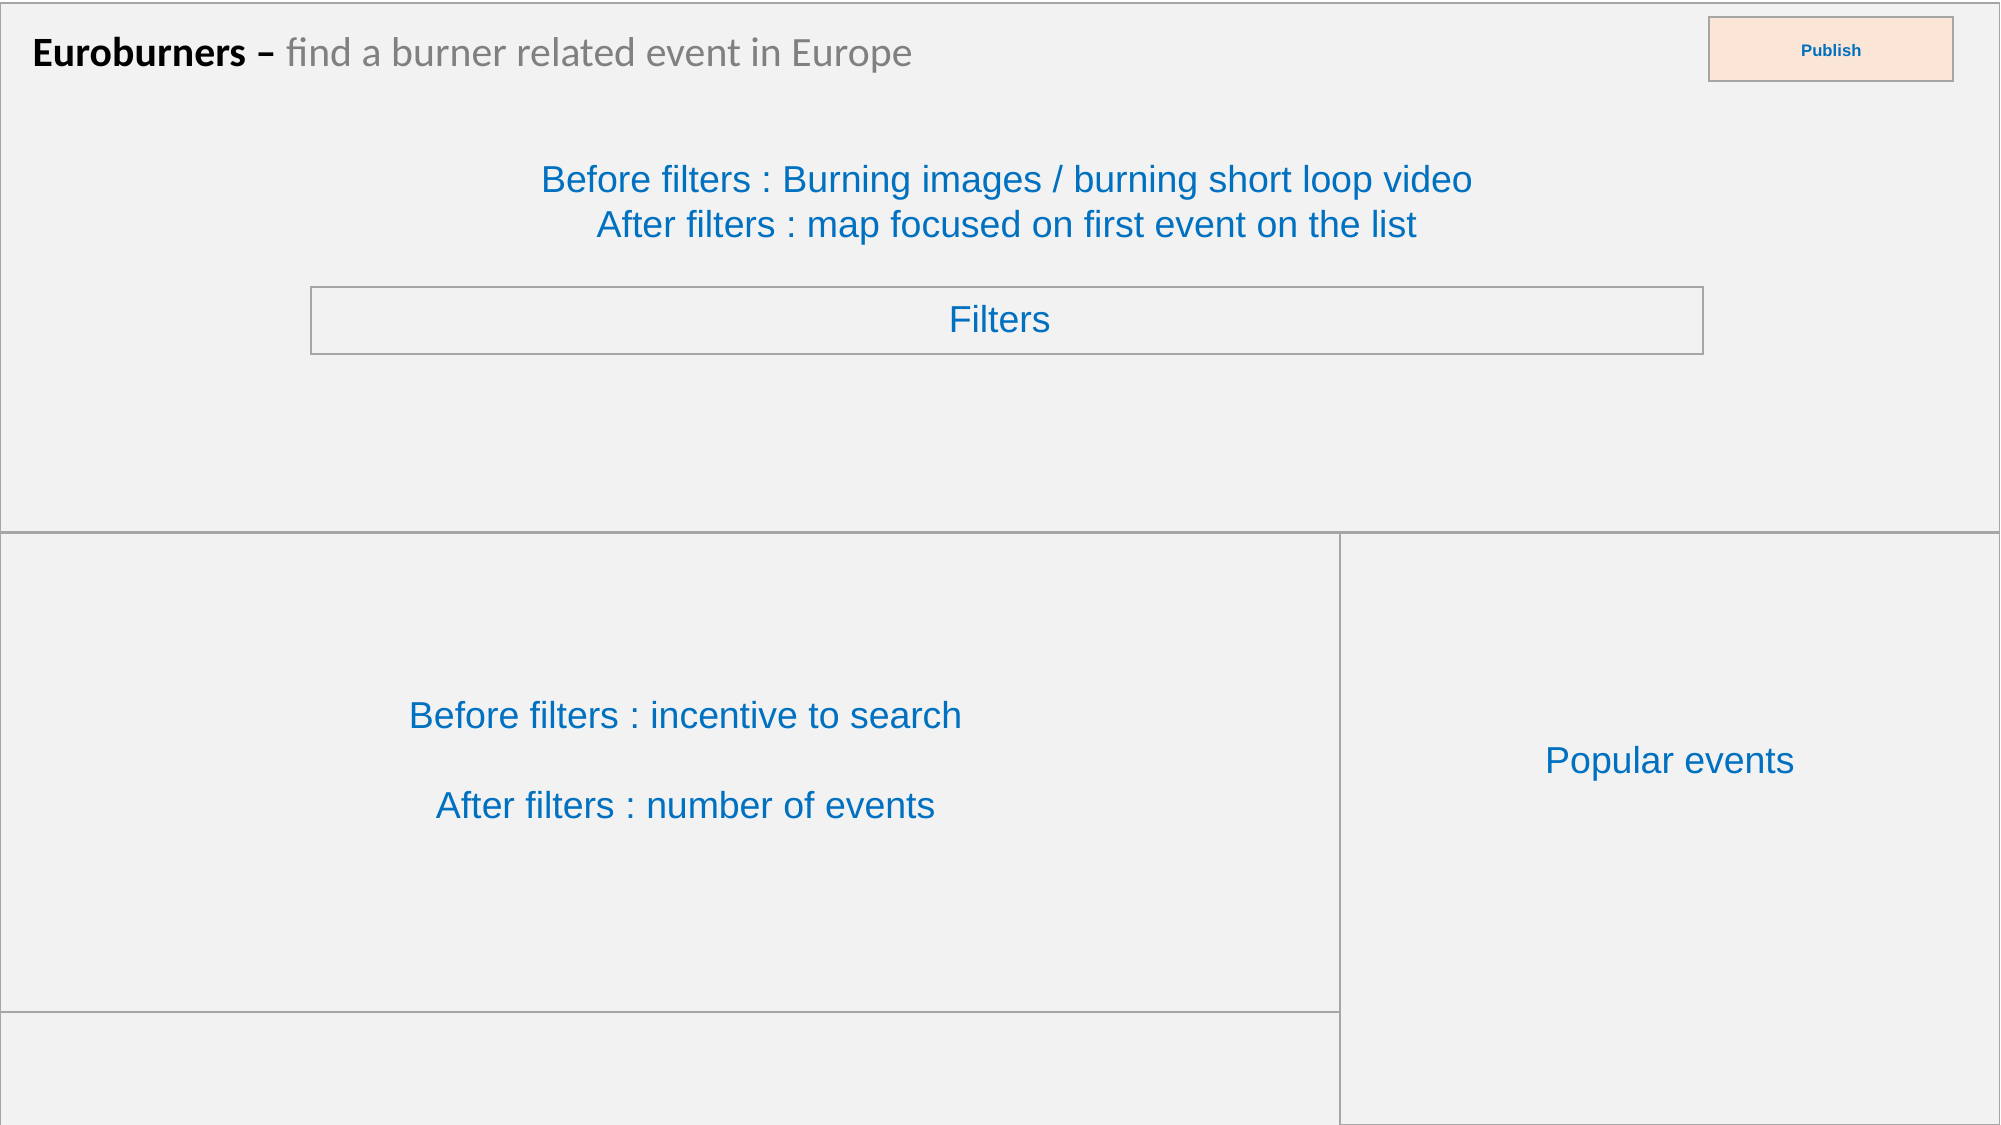

Publish
Euroburners – find a burner related event in Europe
Before filters : Burning images / burning short loop video
After filters : map focused on first event on the list
Filters

Before filters : incentive to search

After filters : number of events
Popular events

Burning relative information and category